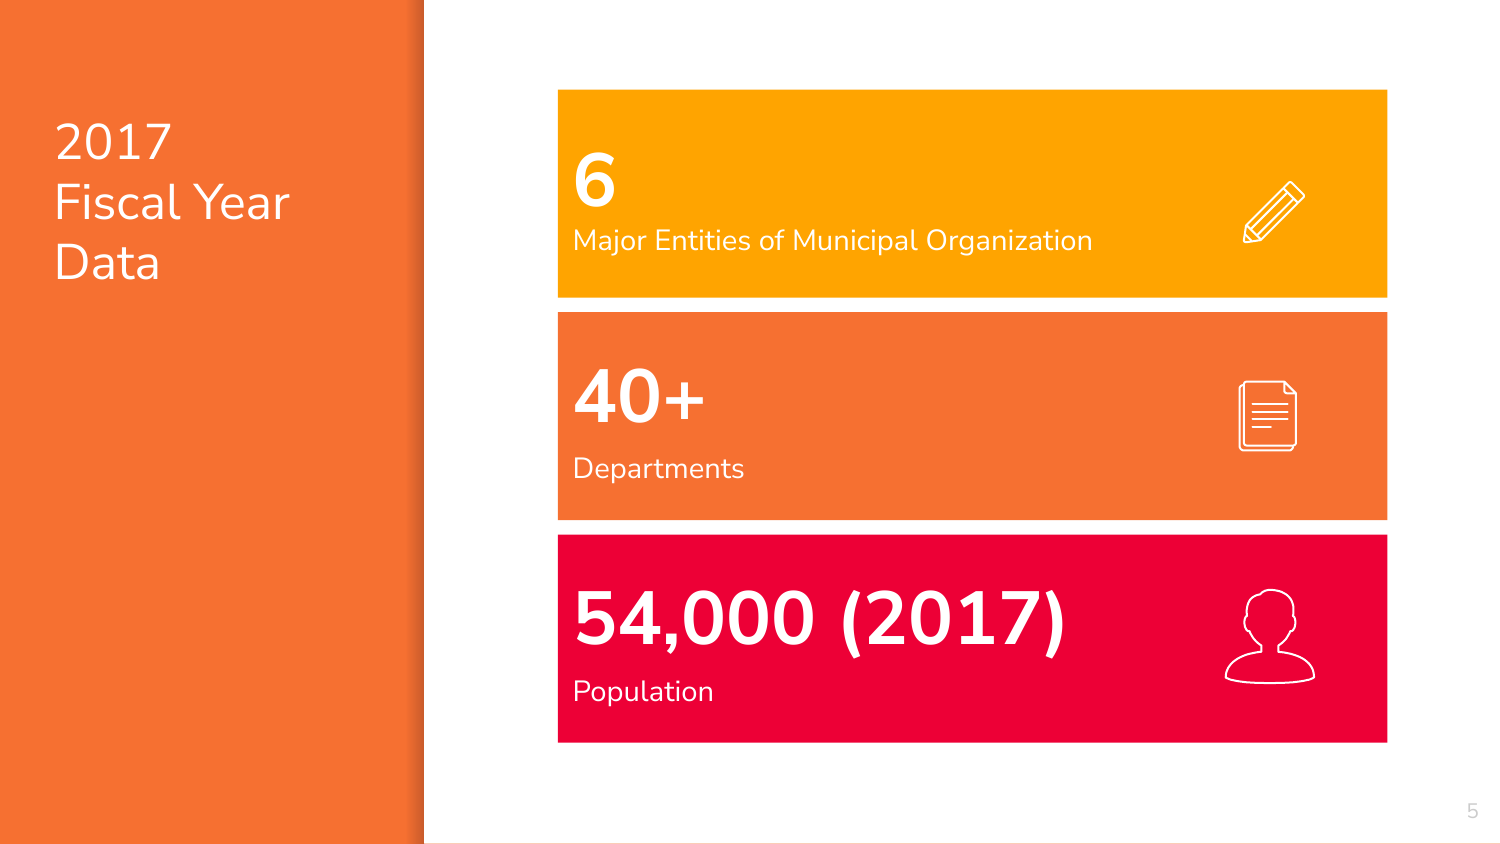

6
Major Entities of Municipal Organization
# 2017 Fiscal Year Data

40+
Departments

54,000 (2017)
Population

5